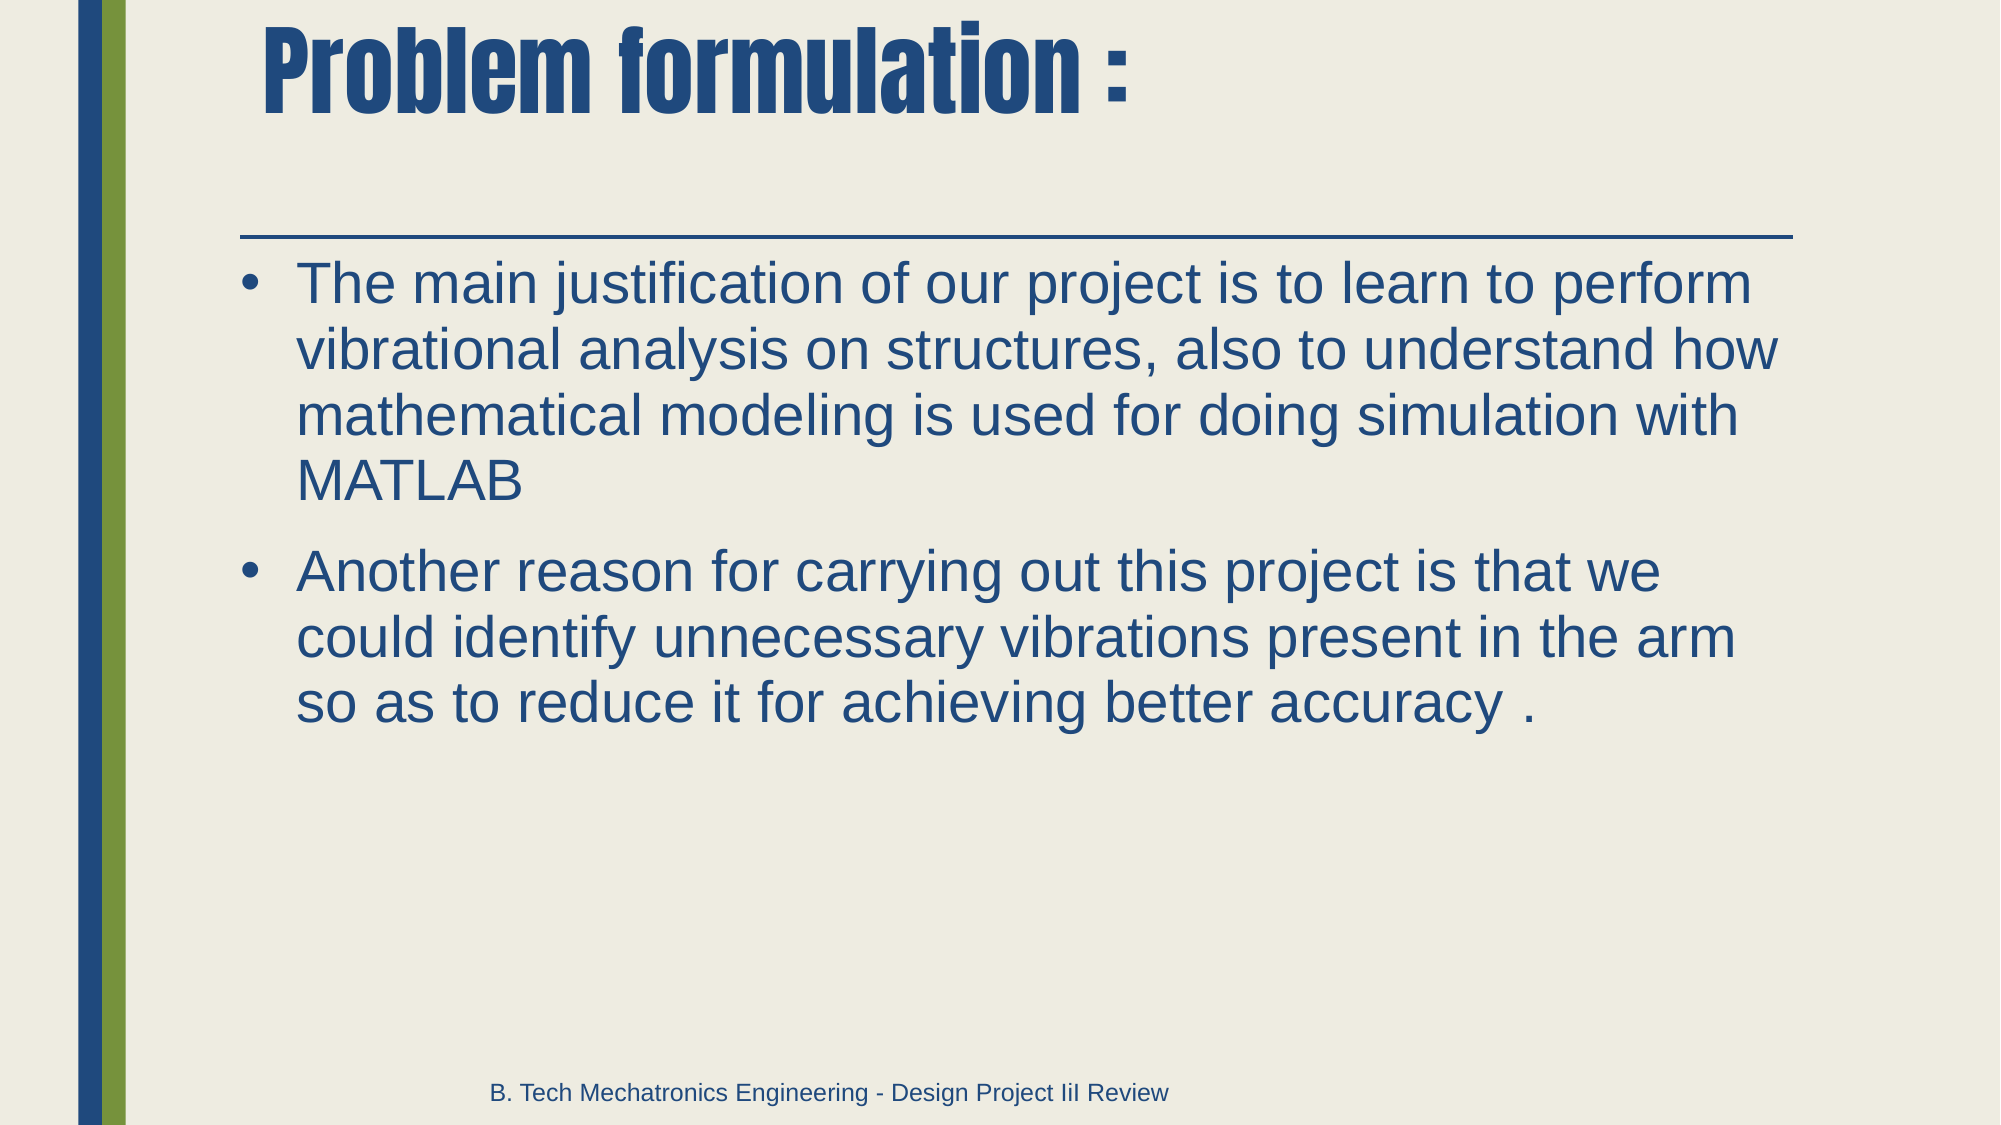

# Problem formulation :
The main justification of our project is to learn to perform vibrational analysis on structures, also to understand how mathematical modeling is used for doing simulation with MATLAB
Another reason for carrying out this project is that we could identify unnecessary vibrations present in the arm so as to reduce it for achieving better accuracy .
B. Tech Mechatronics Engineering - Design Project IiI Review
5